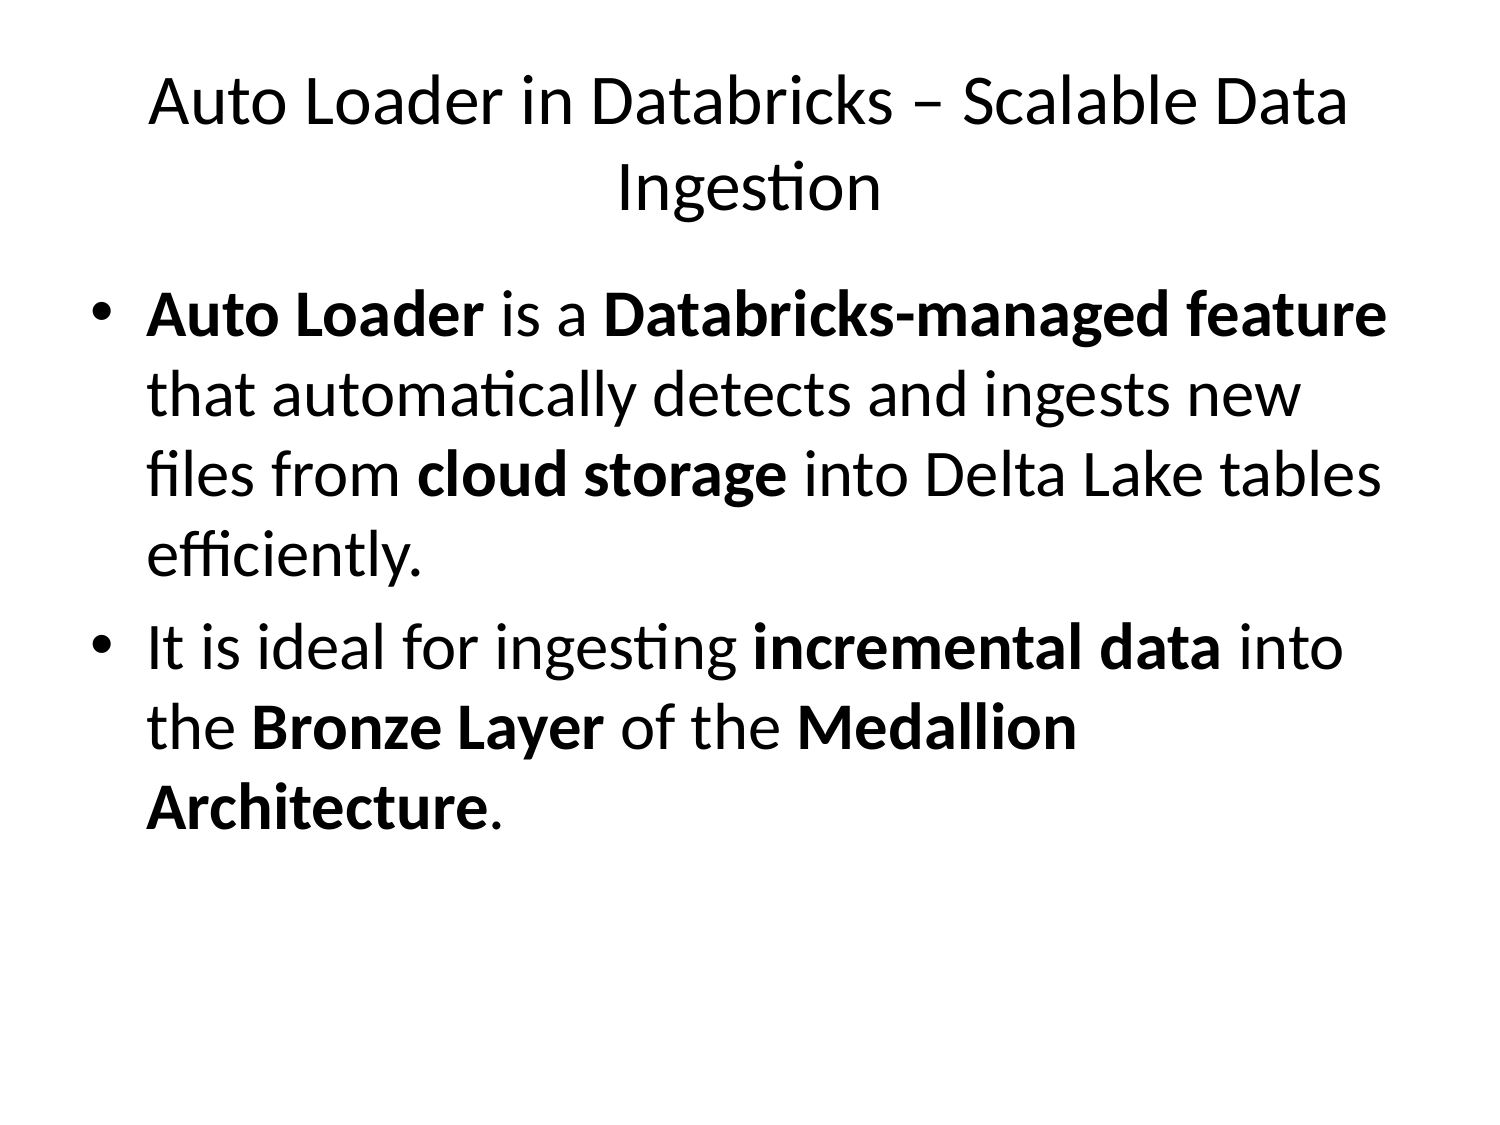

# Auto Loader in Databricks – Scalable Data Ingestion
Auto Loader is a Databricks-managed feature that automatically detects and ingests new files from cloud storage into Delta Lake tables efficiently.
It is ideal for ingesting incremental data into the Bronze Layer of the Medallion Architecture.